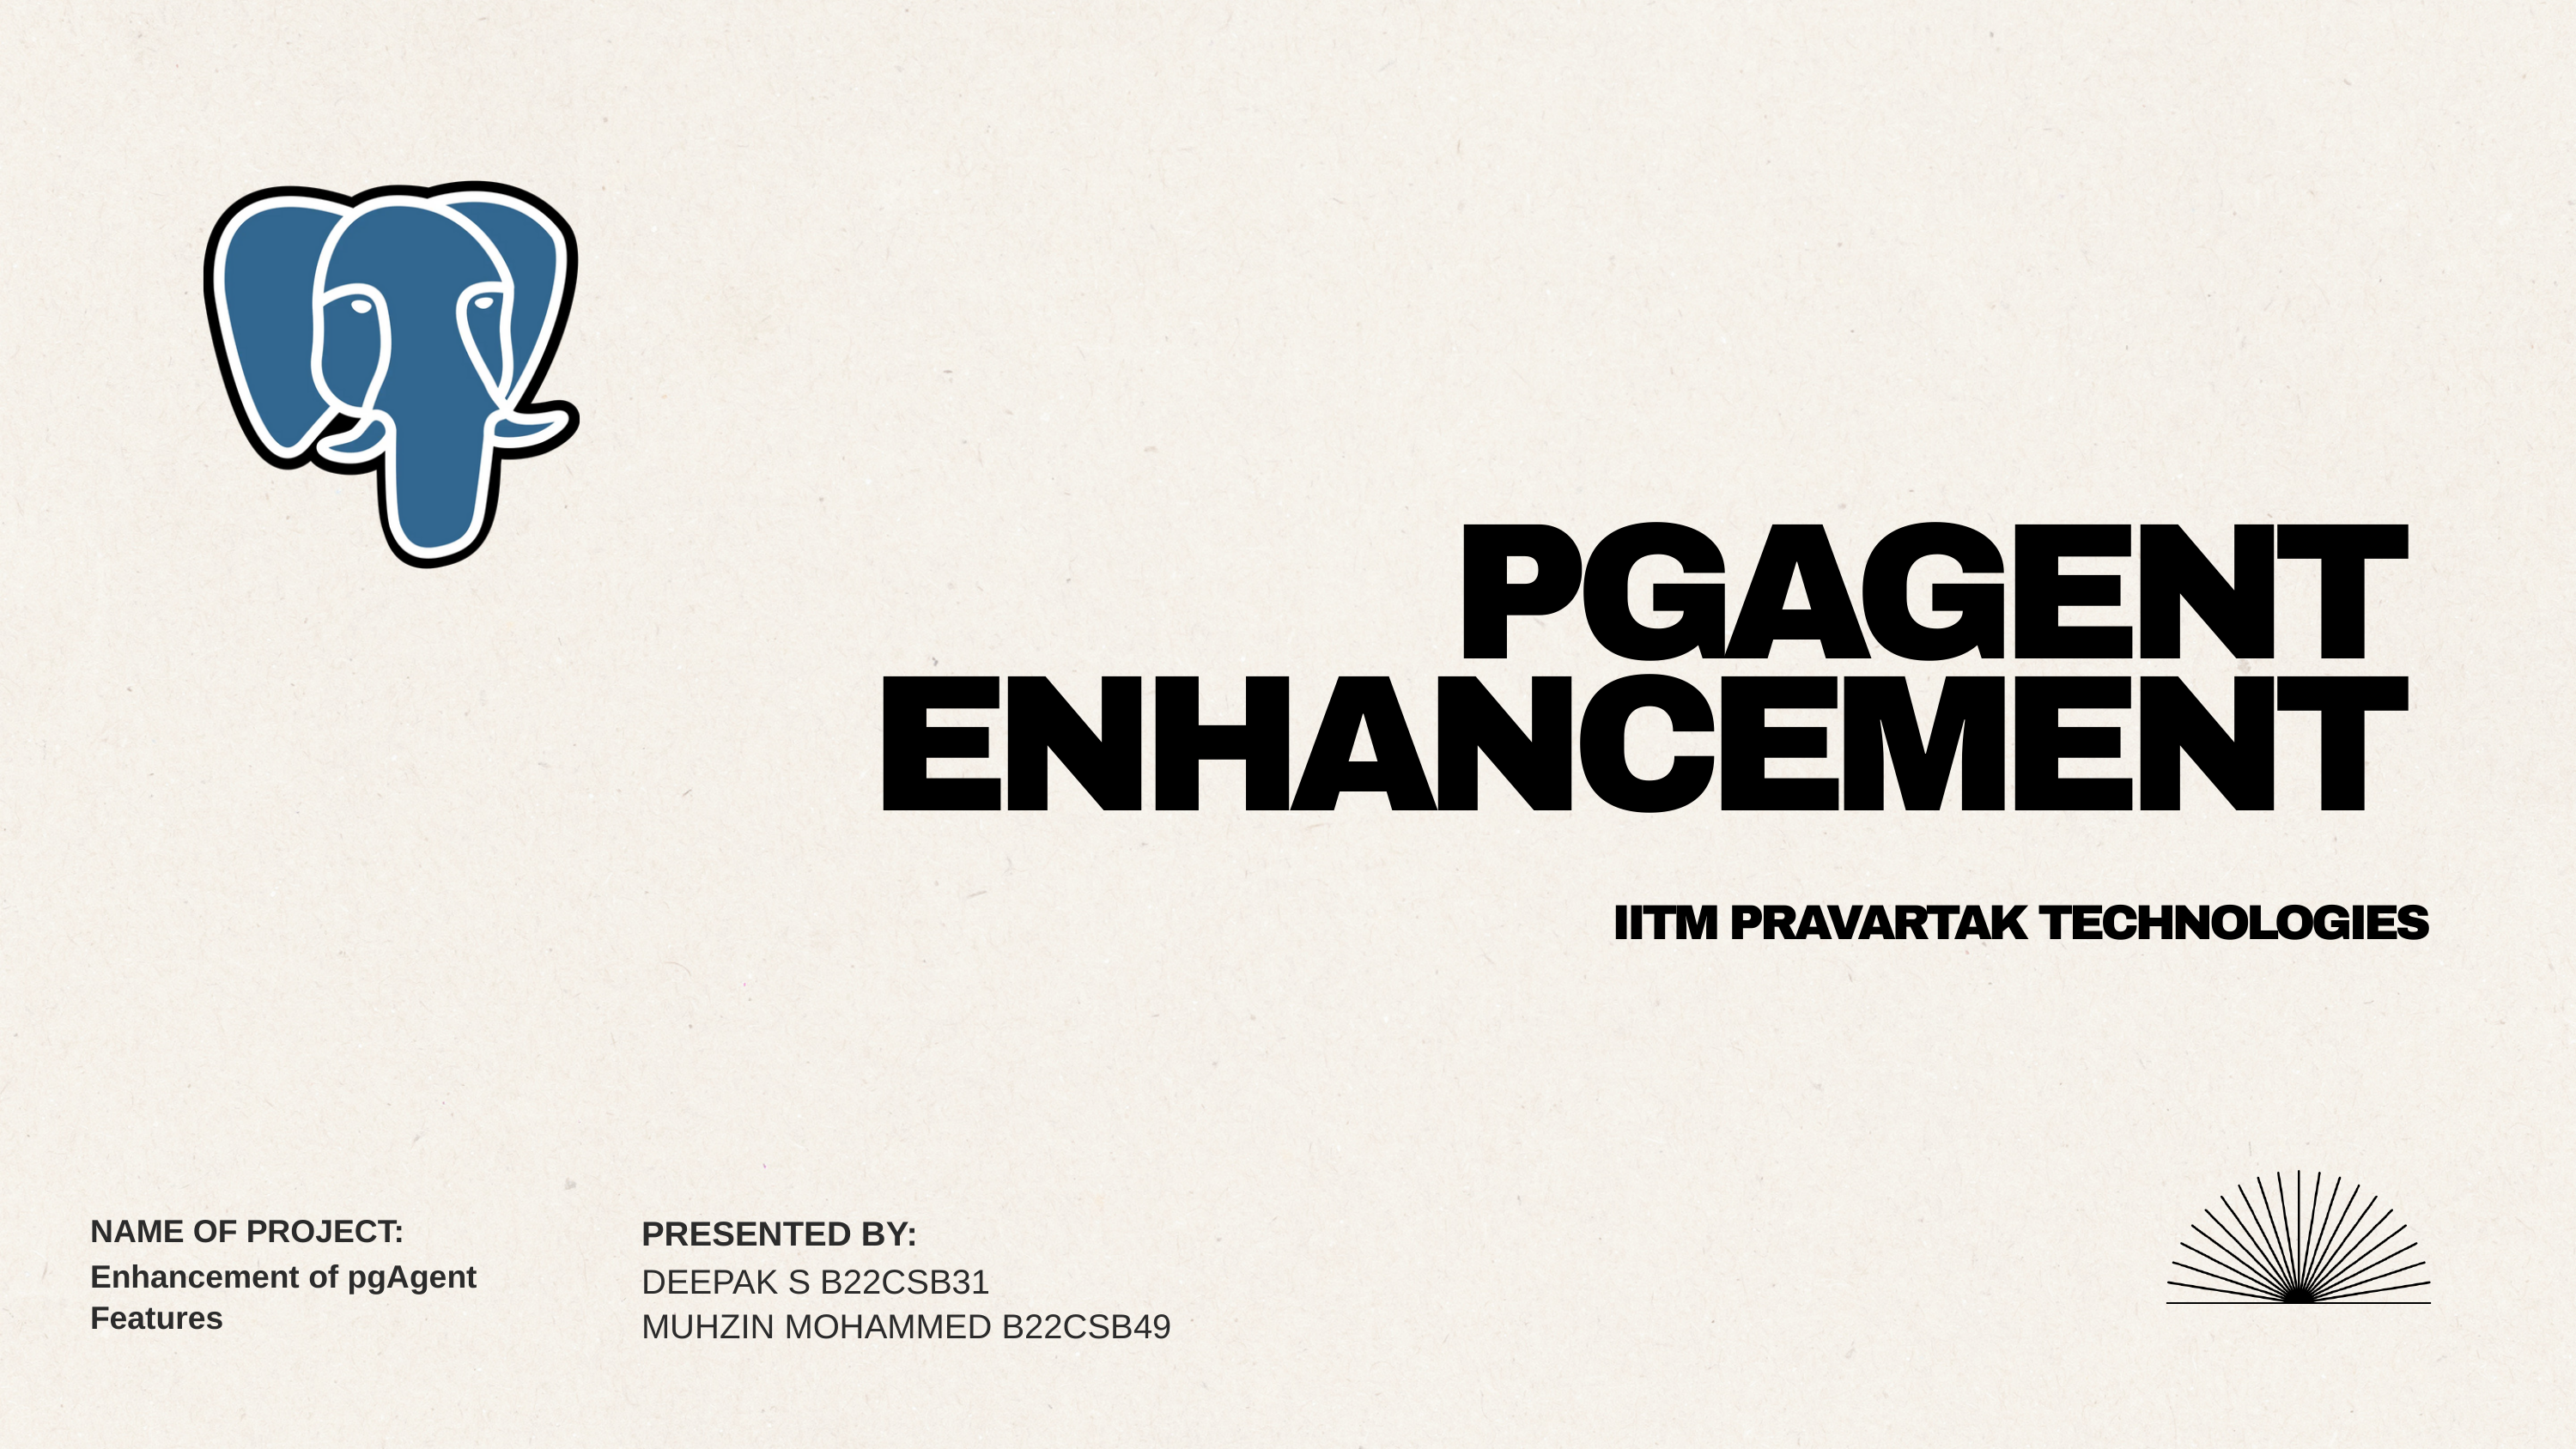

PGAGENT
ENHANCEMENT
IITM PRAVARTAK TECHNOLOGIES

NAME OF PROJECT:
Enhancement of pgAgent Features
PRESENTED BY:
DEEPAK S B22CSB31
MUHZIN MOHAMMED B22CSB49